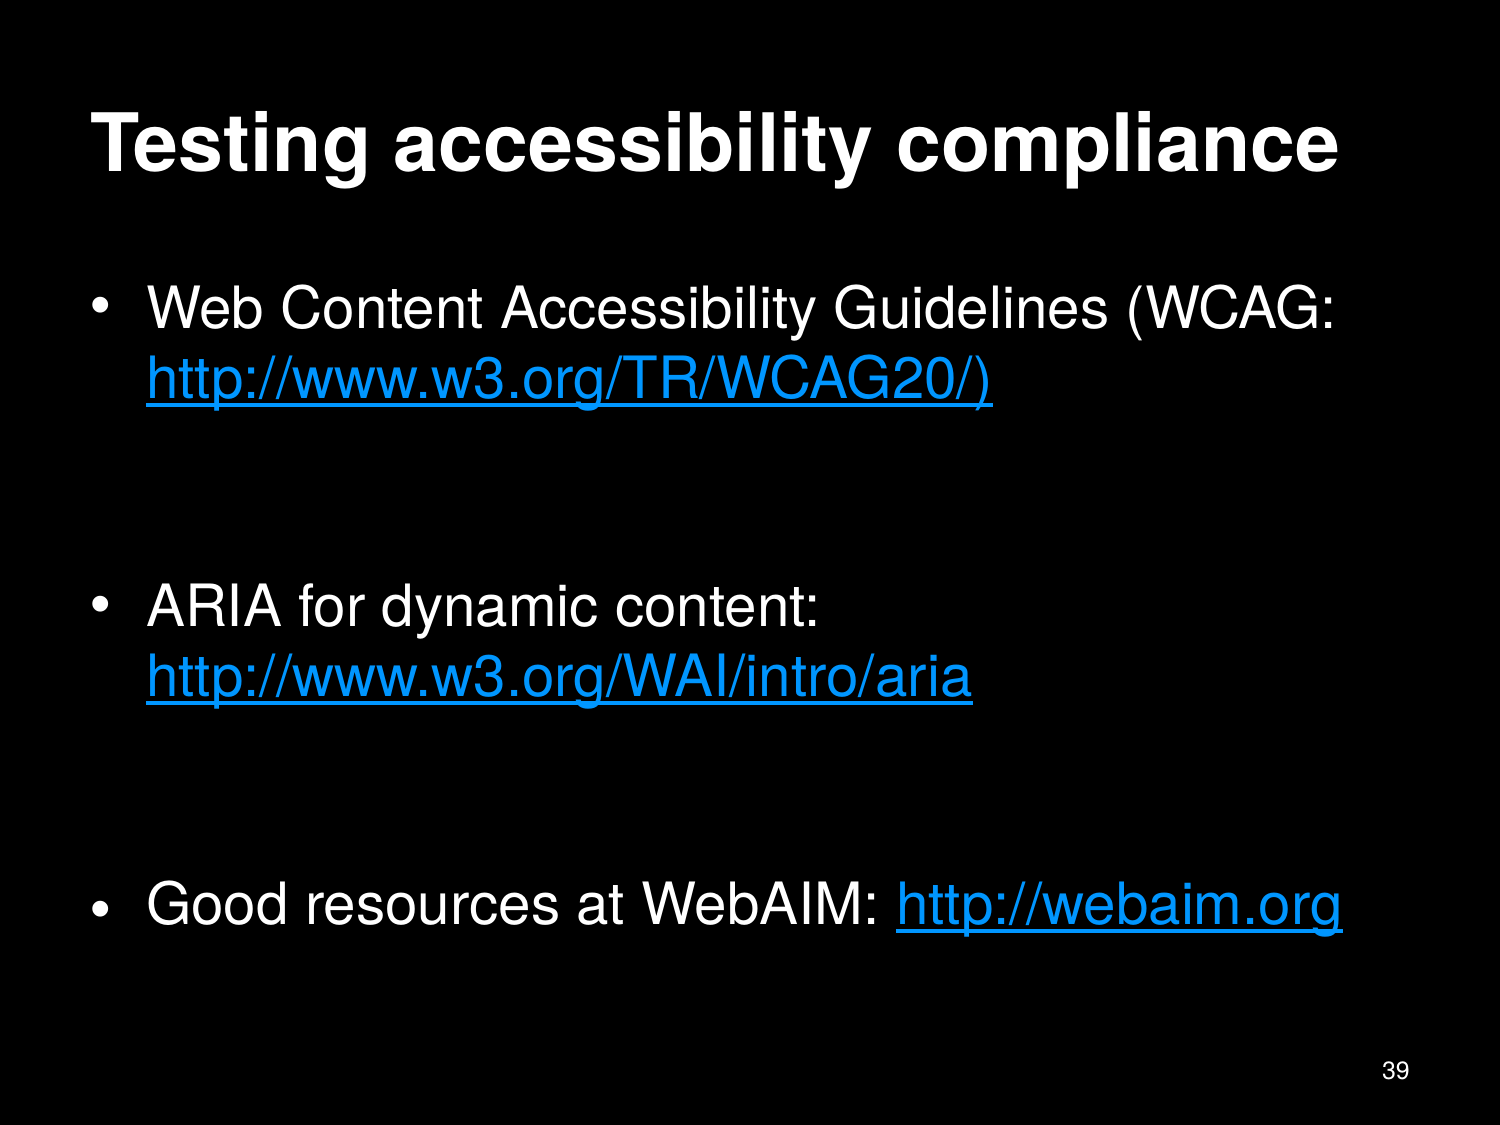

# Testing accessibility compliance
Web Content Accessibility Guidelines (WCAG: http://www.w3.org/TR/WCAG20/)

ARIA for dynamic content: http://www.w3.org/WAI/intro/aria

Good resources at WebAIM: http://webaim.org

39